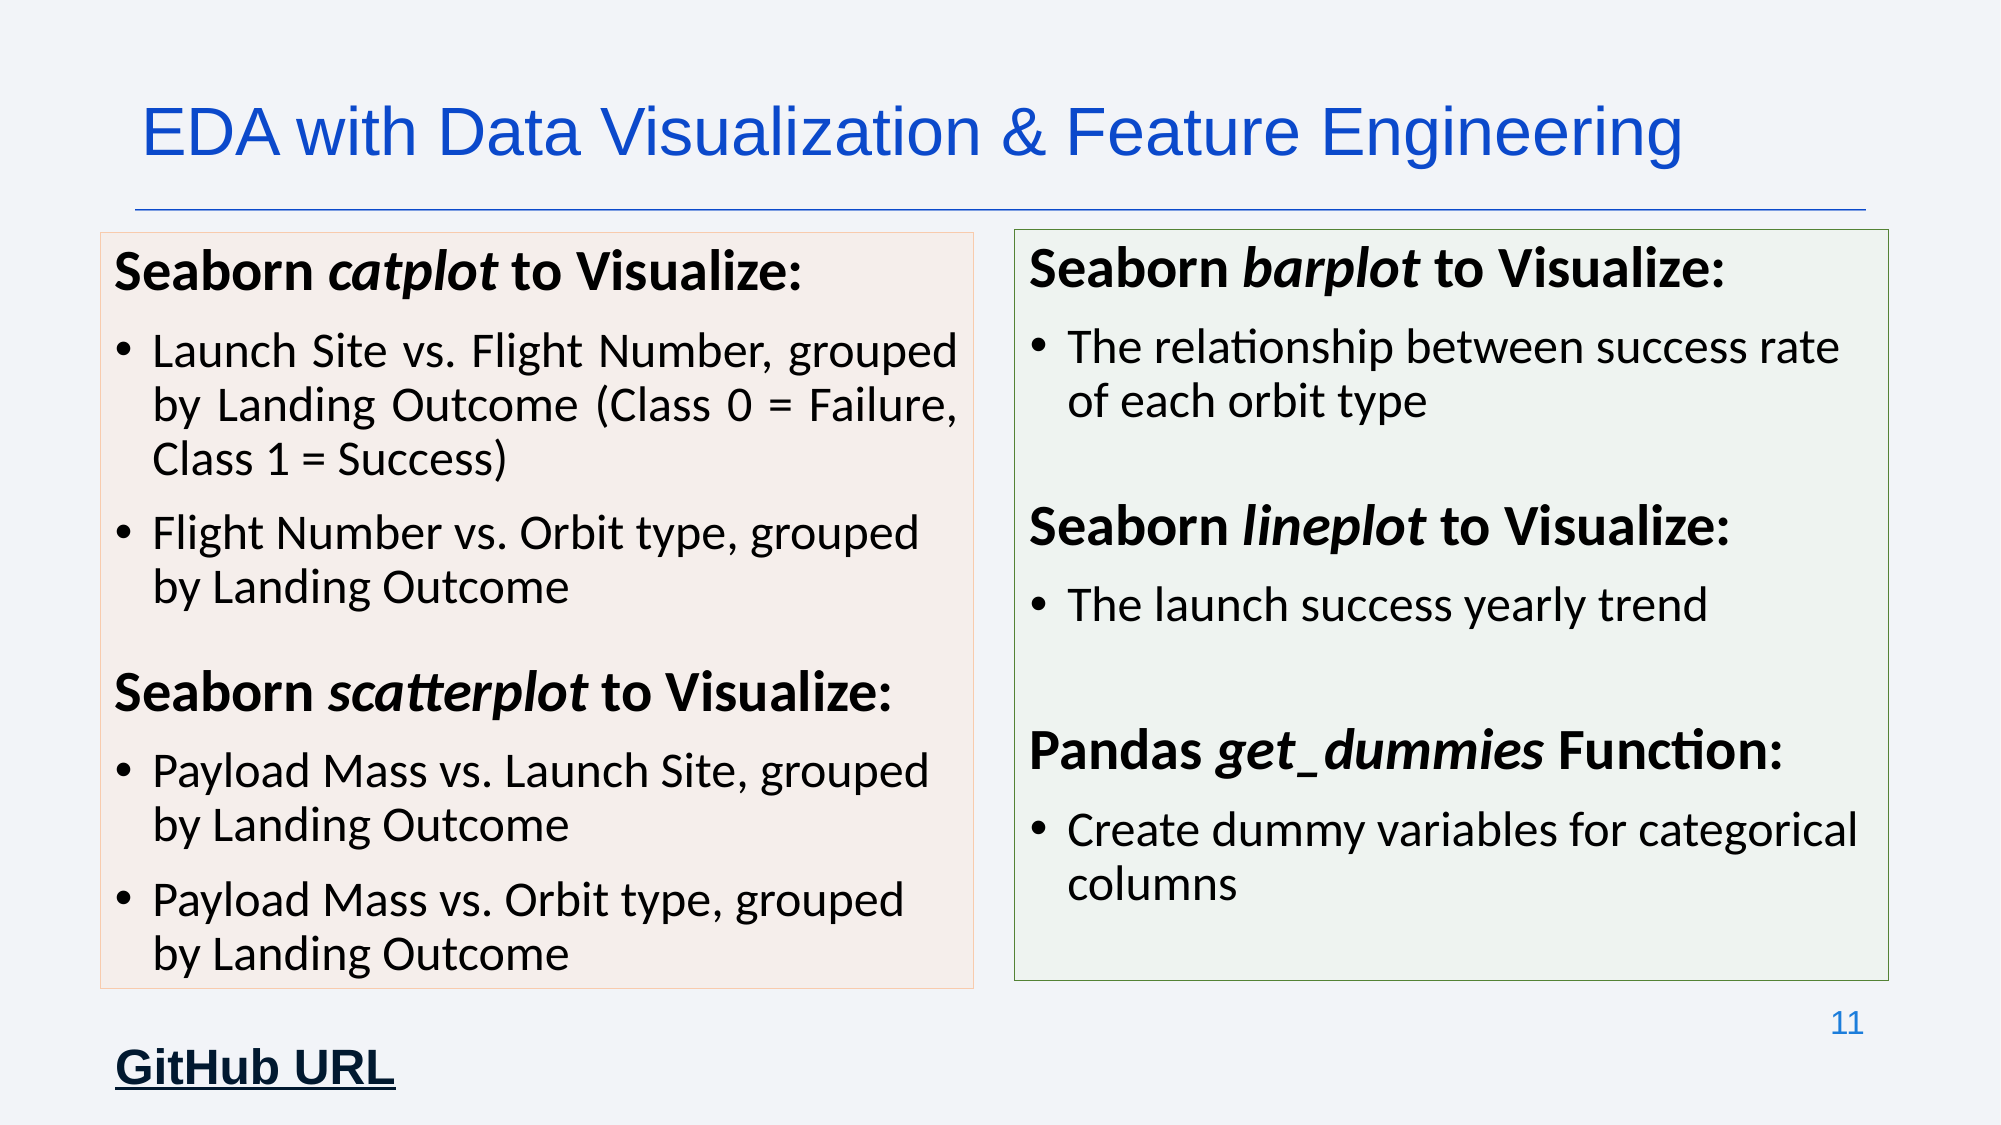

EDA with Data Visualization & Feature Engineering
Seaborn barplot to Visualize:
The relationship between success rate of each orbit type

Seaborn lineplot to Visualize:
The launch success yearly trend

Pandas get_dummies Function:
Create dummy variables for categorical columns
Seaborn catplot to Visualize:
Launch Site vs. Flight Number, grouped by Landing Outcome (Class 0 = Failure, Class 1 = Success)
Flight Number vs. Orbit type, grouped by Landing Outcome

Seaborn scatterplot to Visualize:
Payload Mass vs. Launch Site, grouped by Landing Outcome
Payload Mass vs. Orbit type, grouped by Landing Outcome
11
GitHub URL